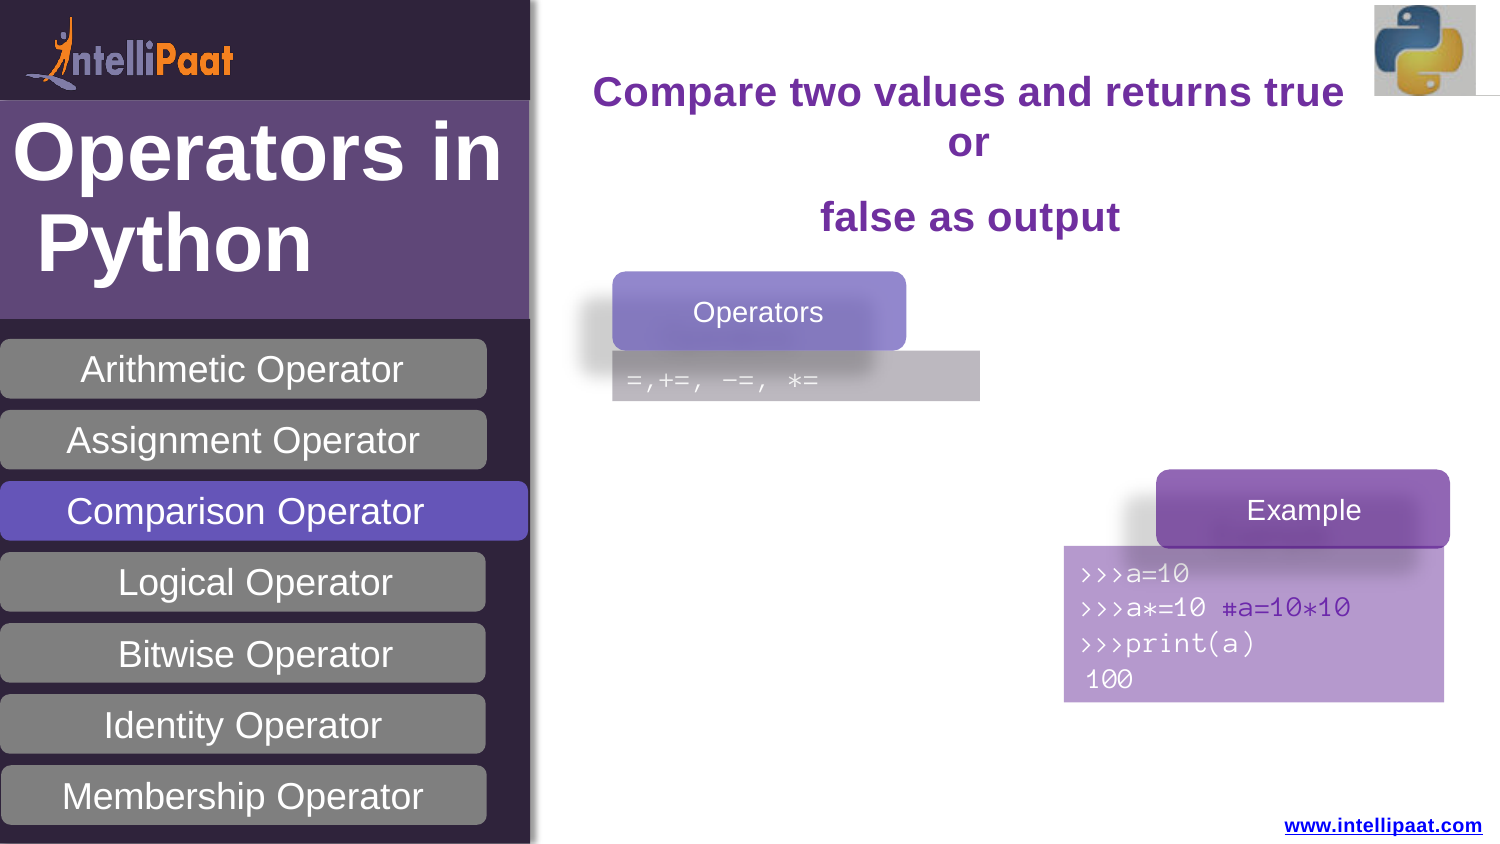

Compare two values and returns true or
false as output
# Operators in  Python

Operators
Arithmetic Operator  Assignment Operator  Comparison Operator
Logical Operator
Bitwise Operator

=,+=, -=, *=

Example

>>>a=10
>>>a*=10 #a=10*10
>>>print(a)  100

Identity Operator
Membership Operator

www.intellipaat.com